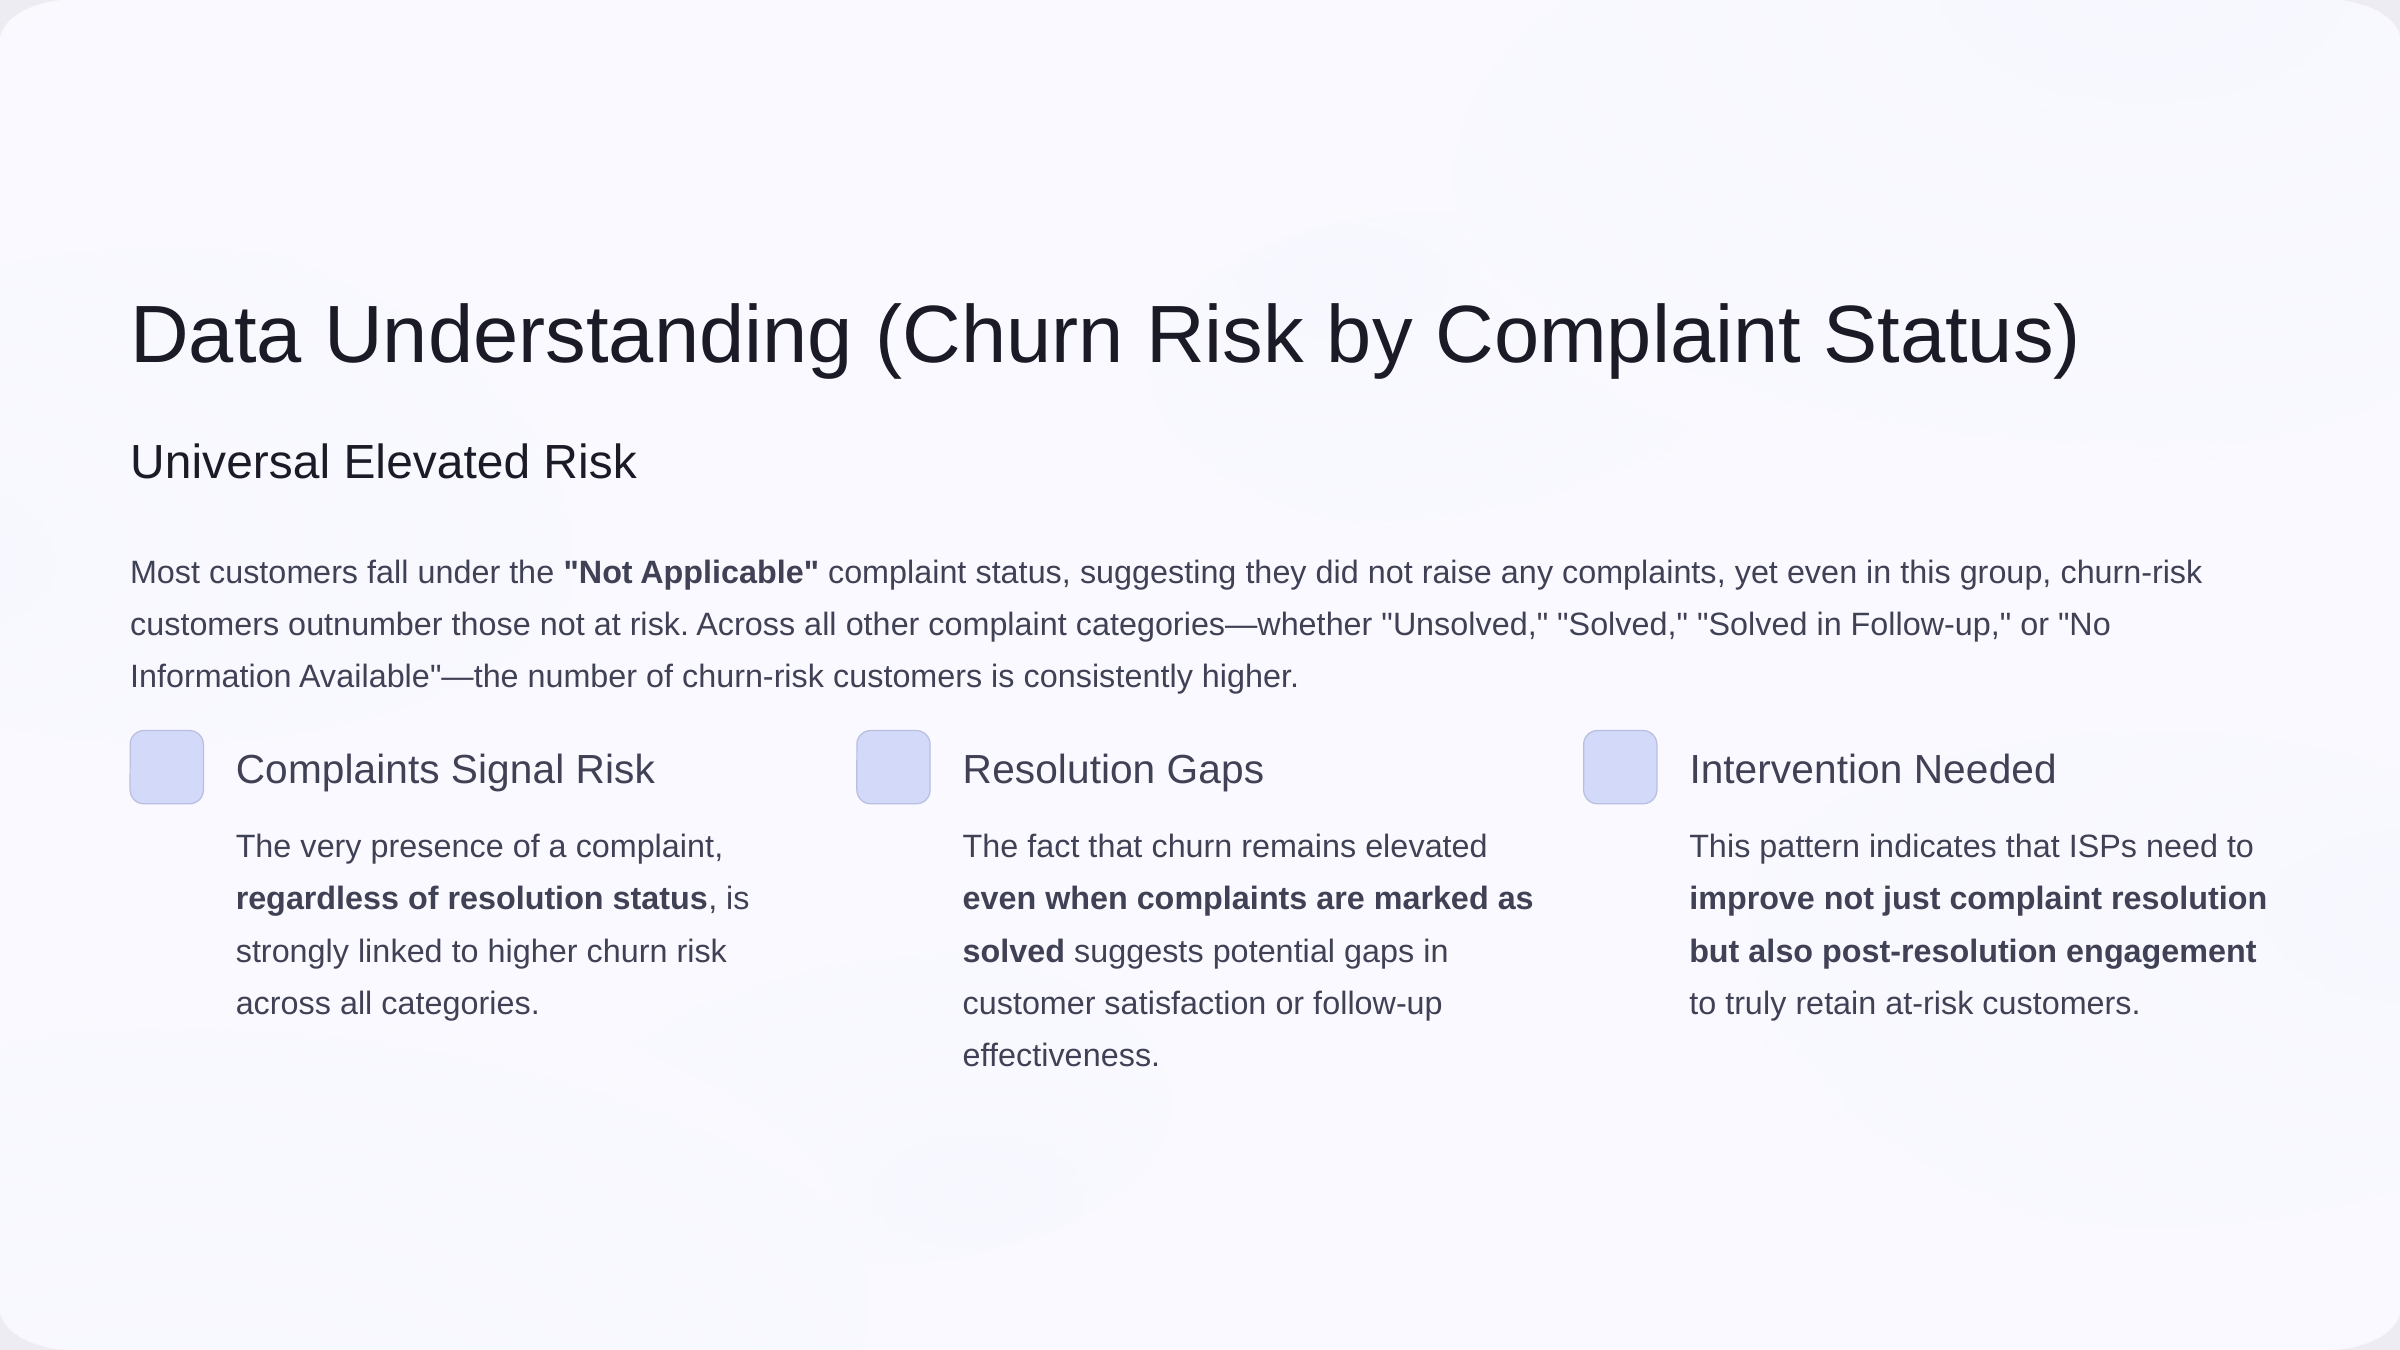

Data Understanding (Churn Risk by Complaint Status)
Universal Elevated Risk
Most customers fall under the "Not Applicable" complaint status, suggesting they did not raise any complaints, yet even in this group, churn-risk customers outnumber those not at risk. Across all other complaint categories—whether "Unsolved," "Solved," "Solved in Follow-up," or "No Information Available"—the number of churn-risk customers is consistently higher.

Complaints Signal Risk
Resolution Gaps
Intervention Needed
The very presence of a complaint, regardless of resolution status, is strongly linked to higher churn risk across all categories.
The fact that churn remains elevated even when complaints are marked as solved suggests potential gaps in customer satisfaction or follow-up effectiveness.
This pattern indicates that ISPs need to improve not just complaint resolution but also post-resolution engagement to truly retain at-risk customers.